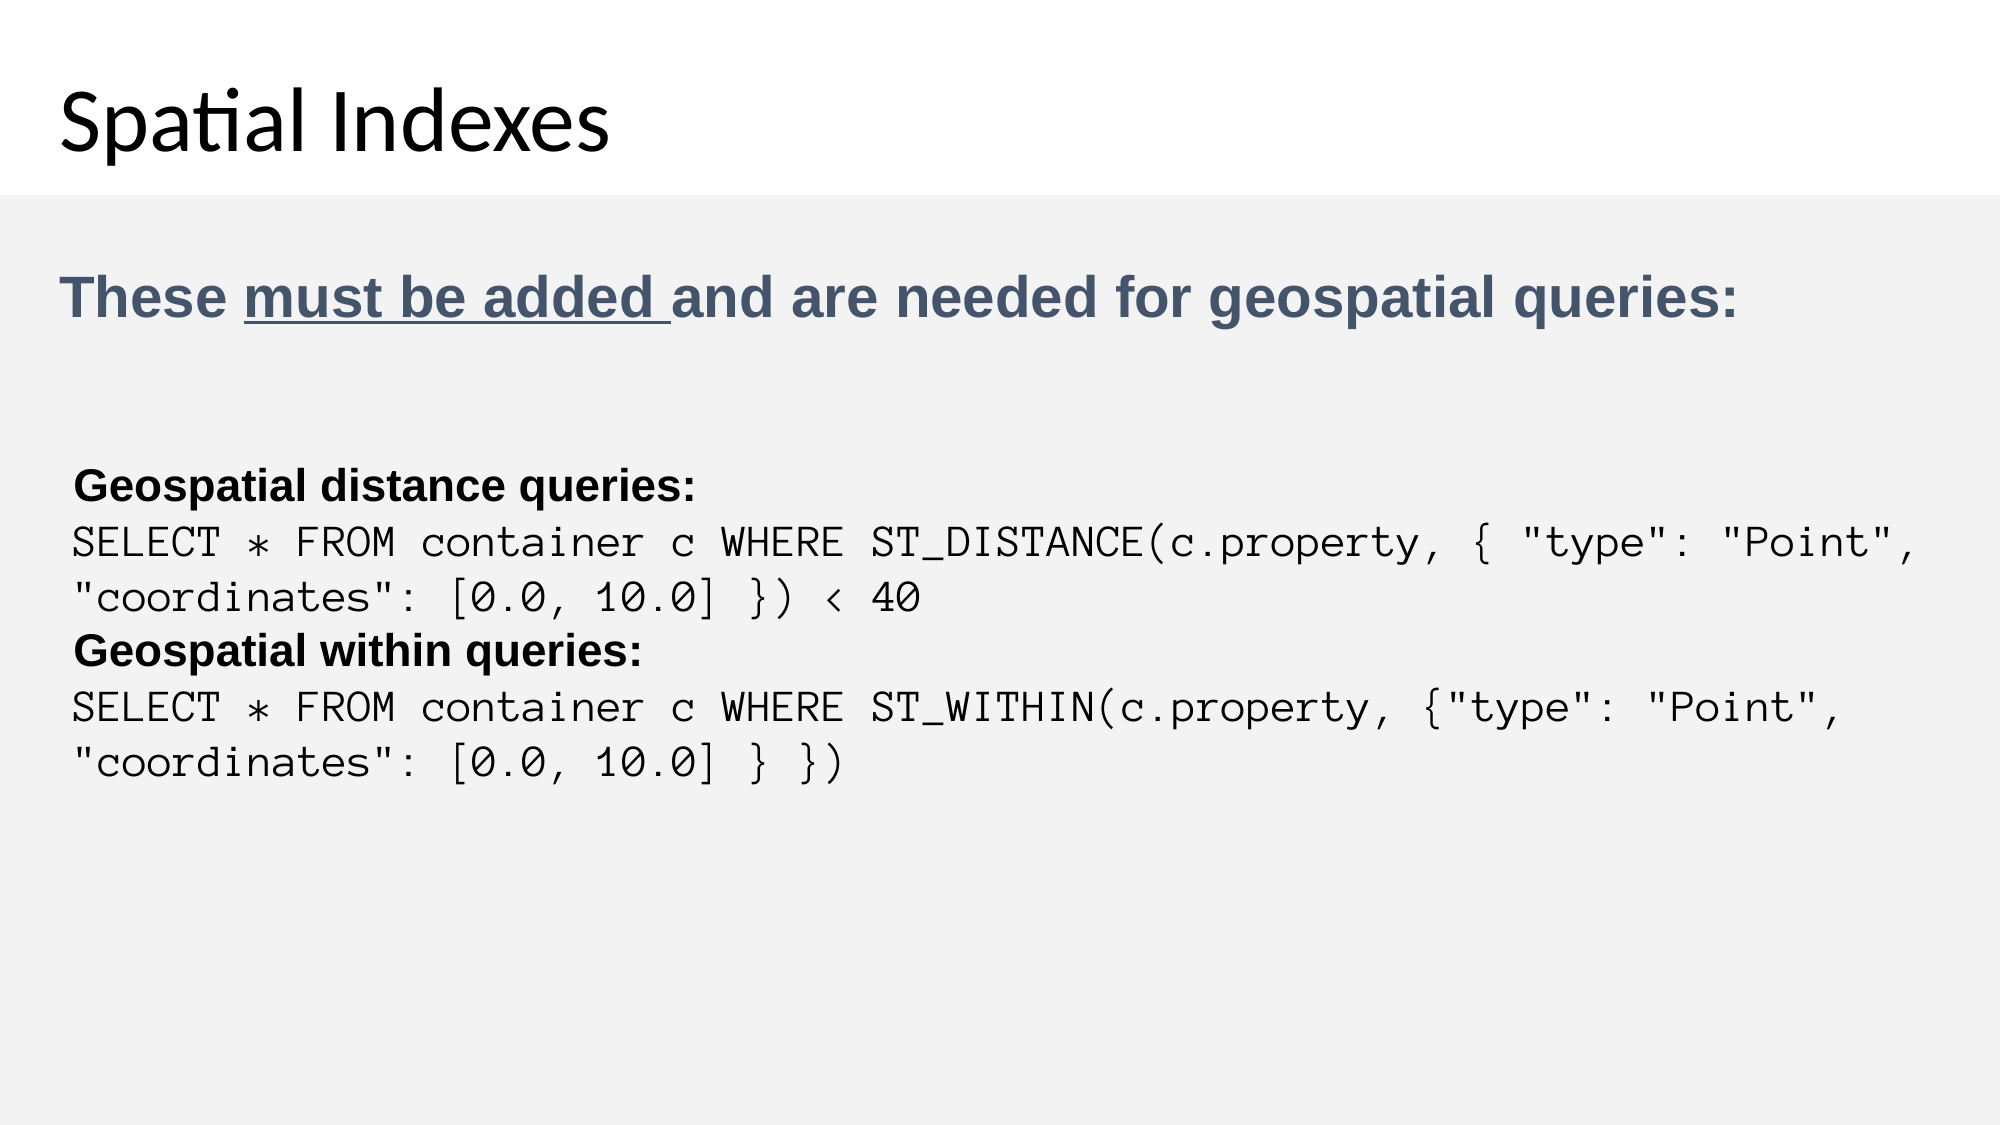

# Spatial Indexes
These must be added and are needed for geospatial queries:

Geospatial distance queries:
SELECT * FROM container c WHERE ST_DISTANCE(c.property, { "type": "Point", "coordinates": [0.0, 10.0] }) < 40
Geospatial within queries:
SELECT * FROM container c WHERE ST_WITHIN(c.property, {"type": "Point", "coordinates": [0.0, 10.0] } })